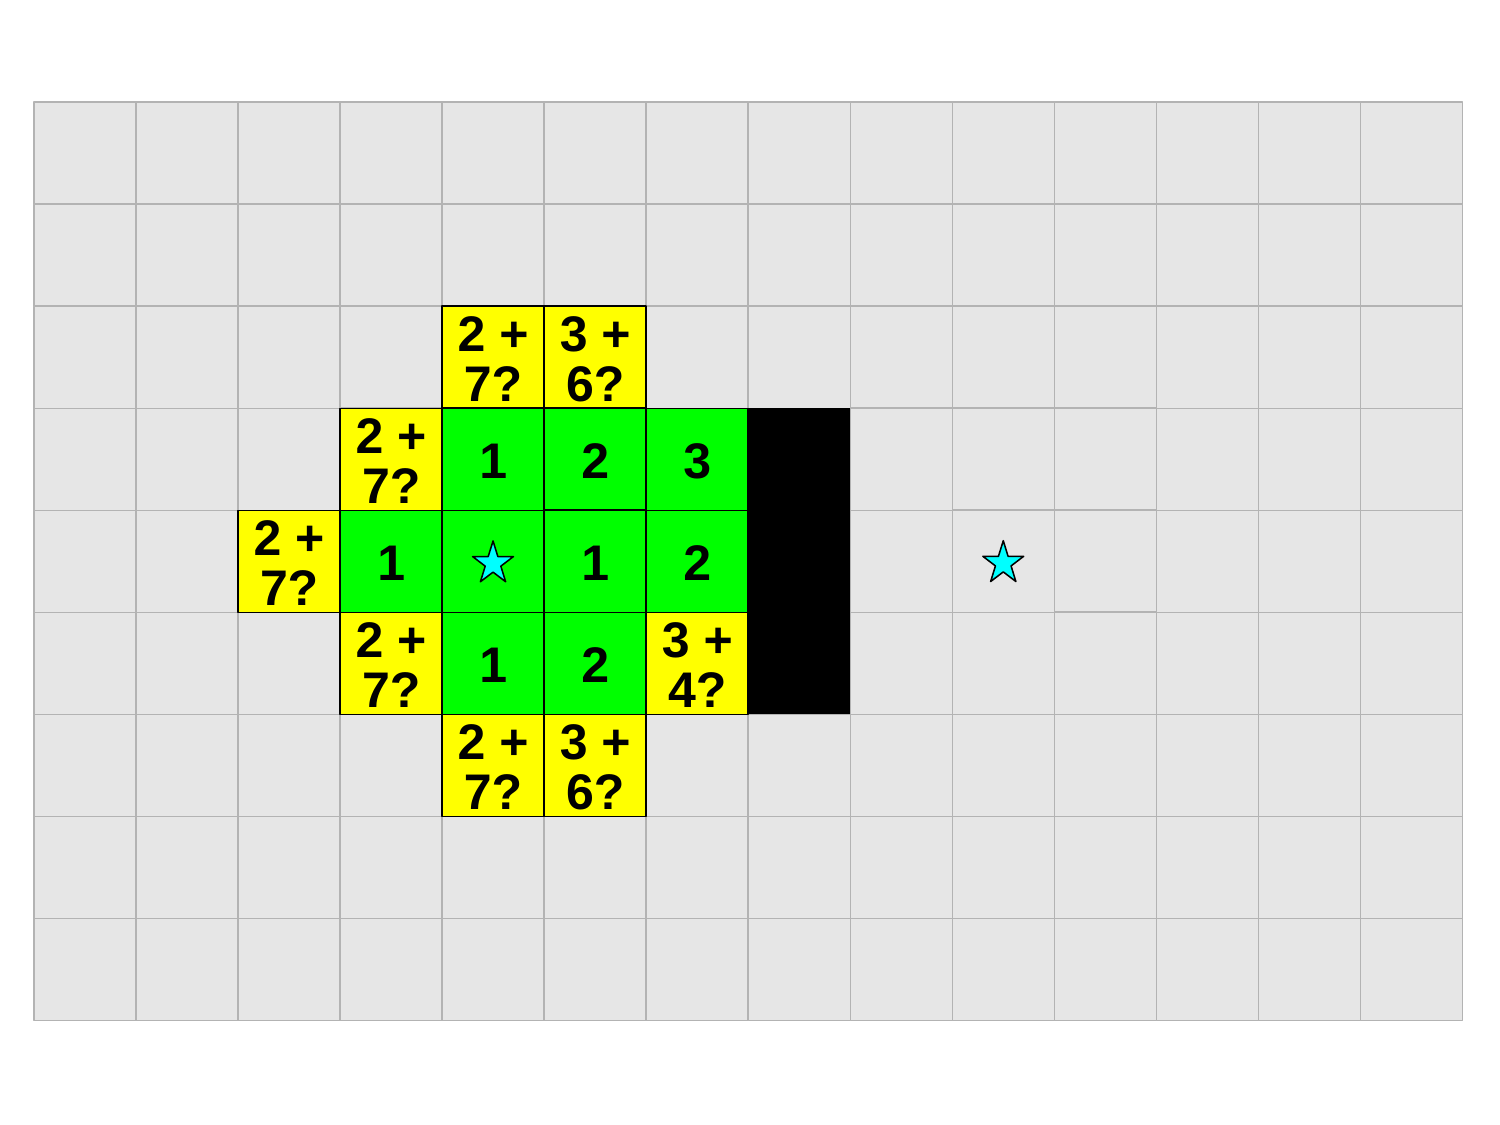

2 +
7?
3 +
6?

2

2 +
7?
1
3

2 +
7?
1

1
2

1

2 +
7?
2
3 +
4?

2 +
7?

3 +
6?